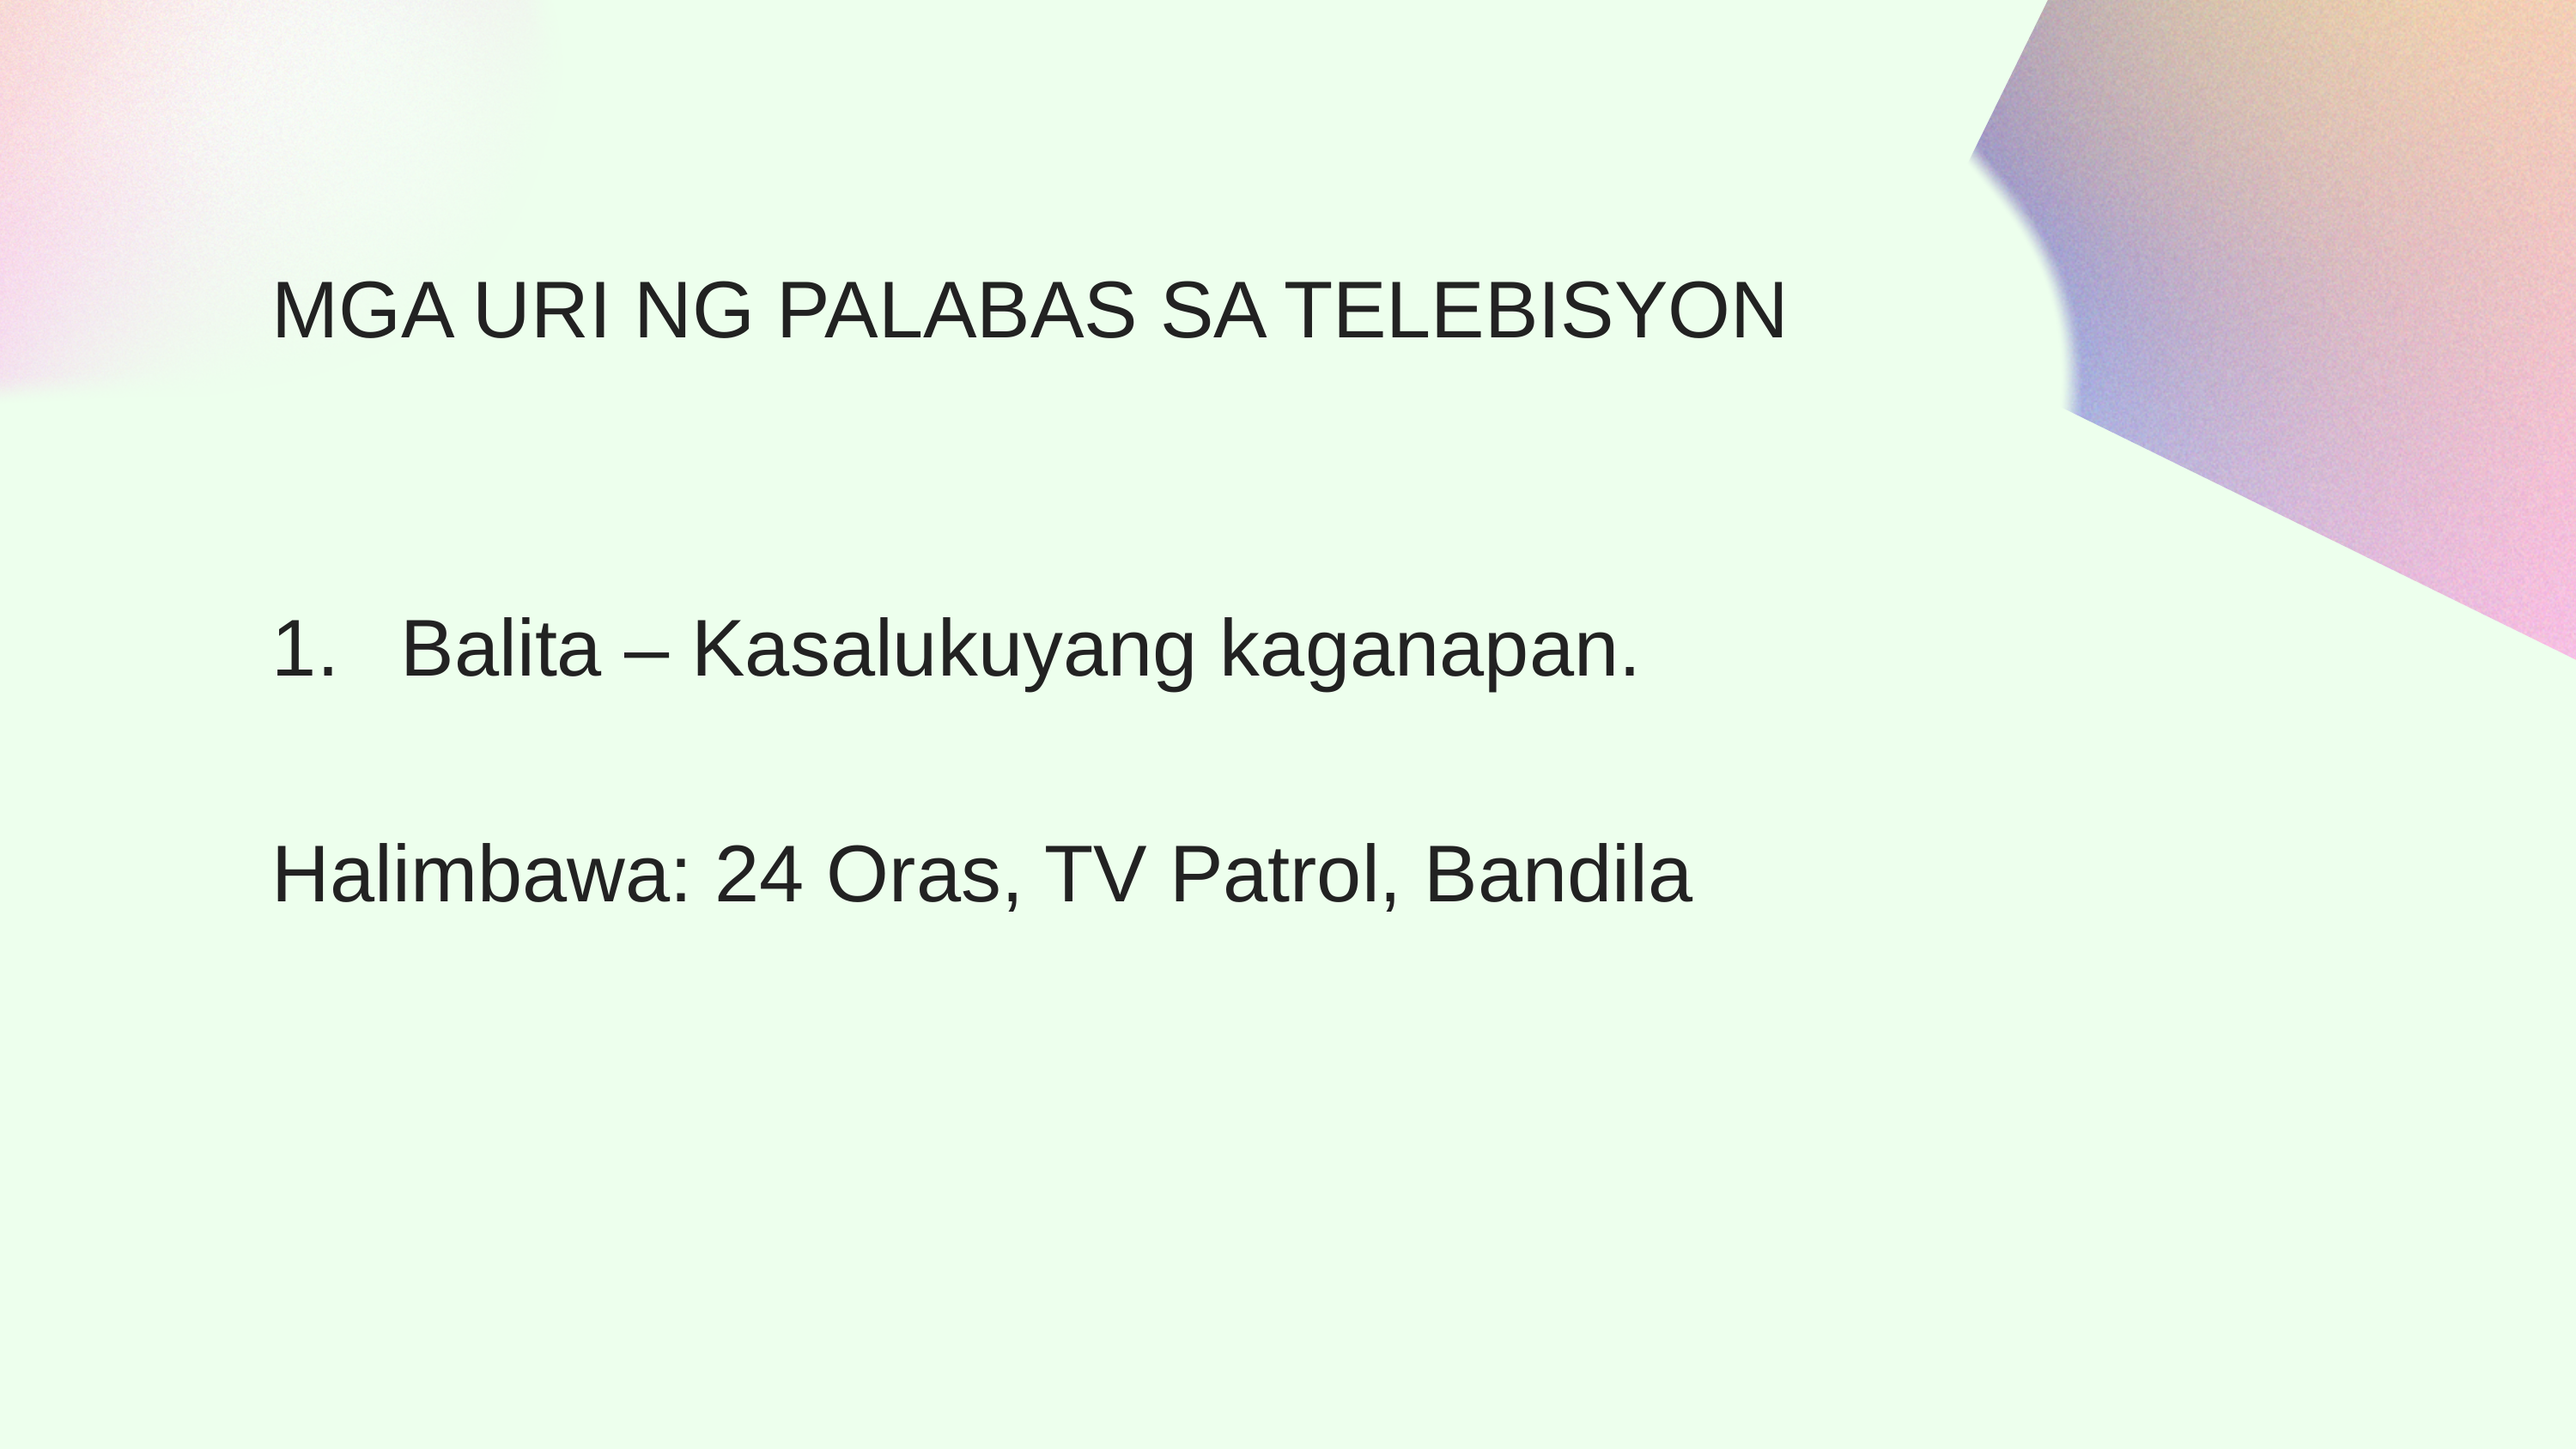

MGA URI NG PALABAS SA TELEBISYON

1.	Balita – Kasalukuyang kaganapan.
Halimbawa: 24 Oras, TV Patrol, Bandila